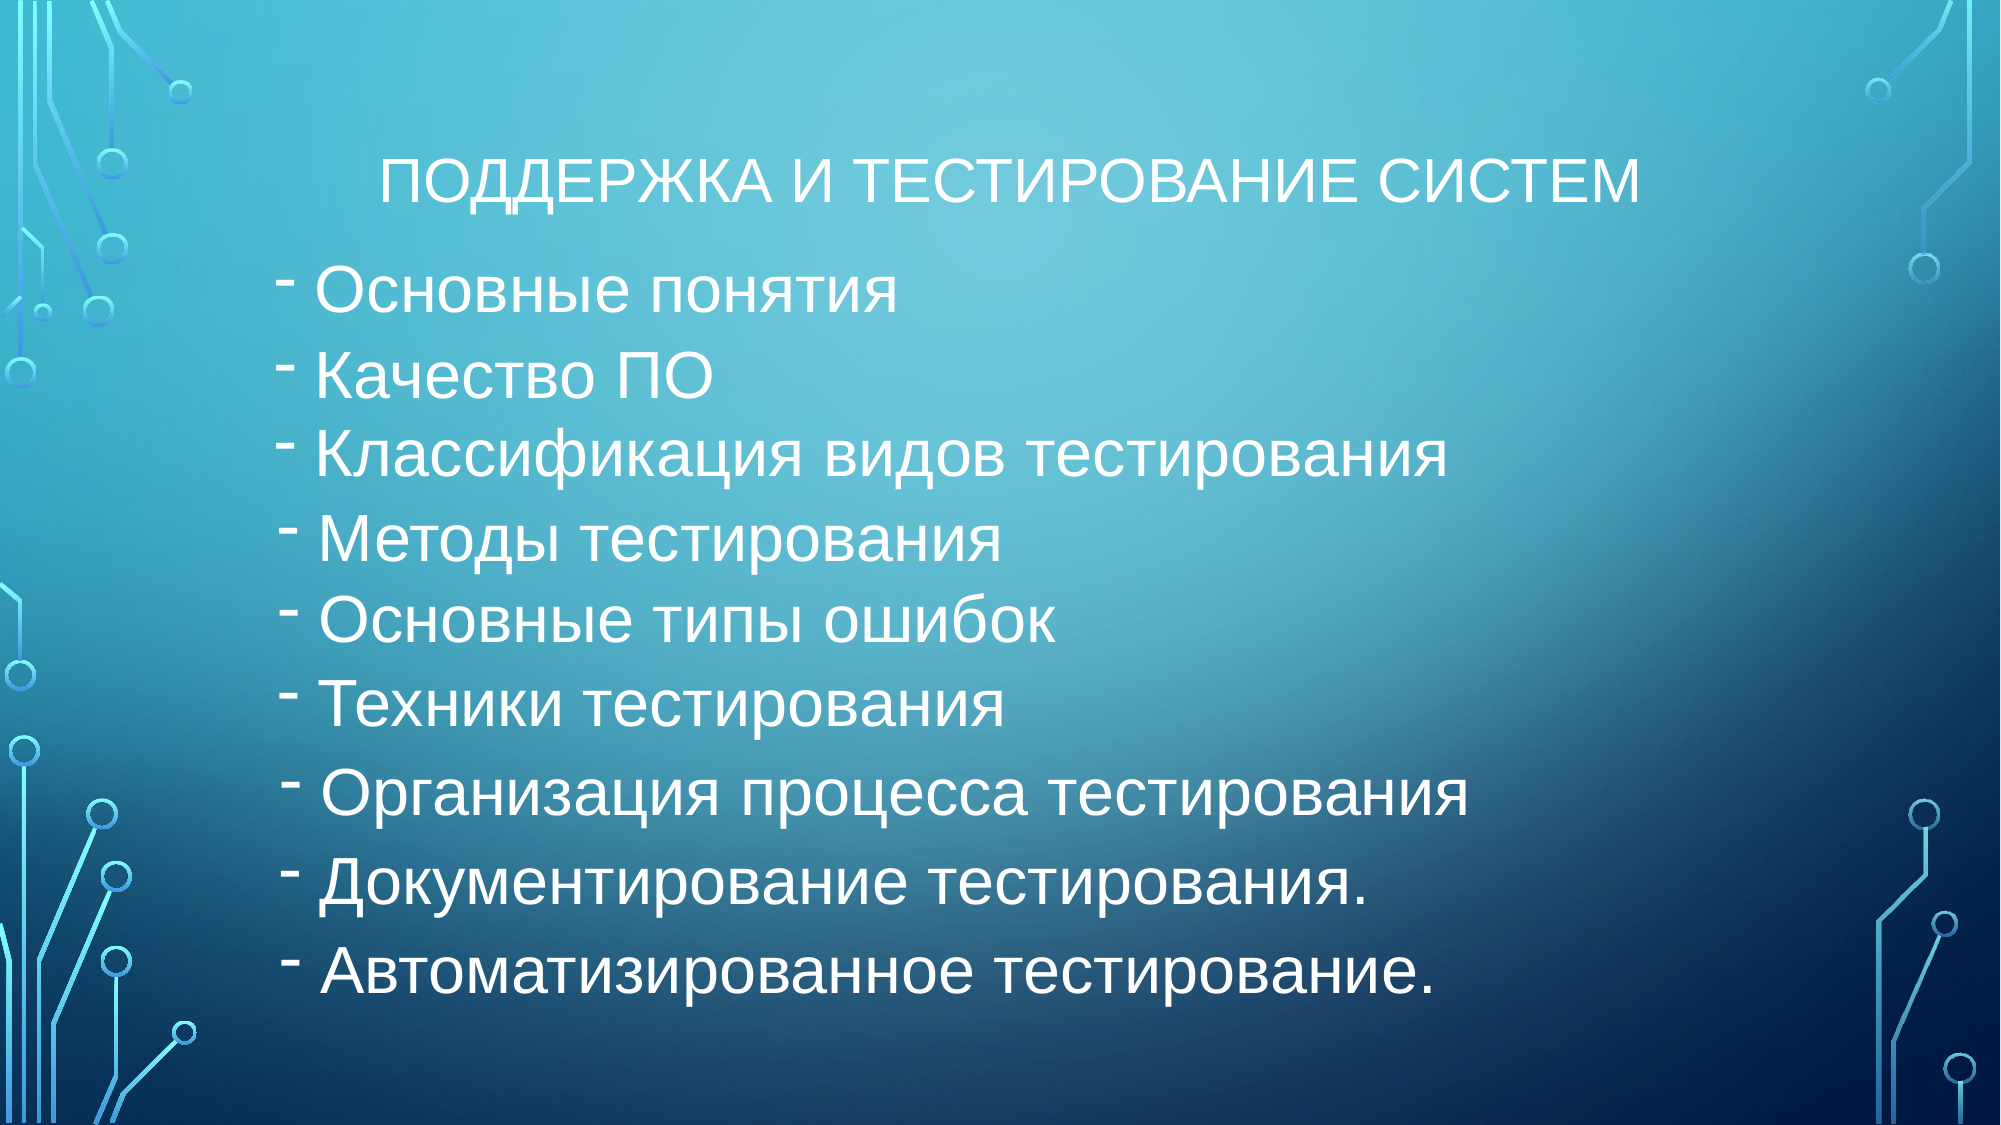

# Поддержка и тестирование систем
 Основные понятия
 Качество ПО
 Классификация видов тестирования
 Методы тестирования
 Основные типы ошибок
 Техники тестирования
 Организация процесса тестирования
 Документирование тестирования.
 Автоматизированное тестирование.